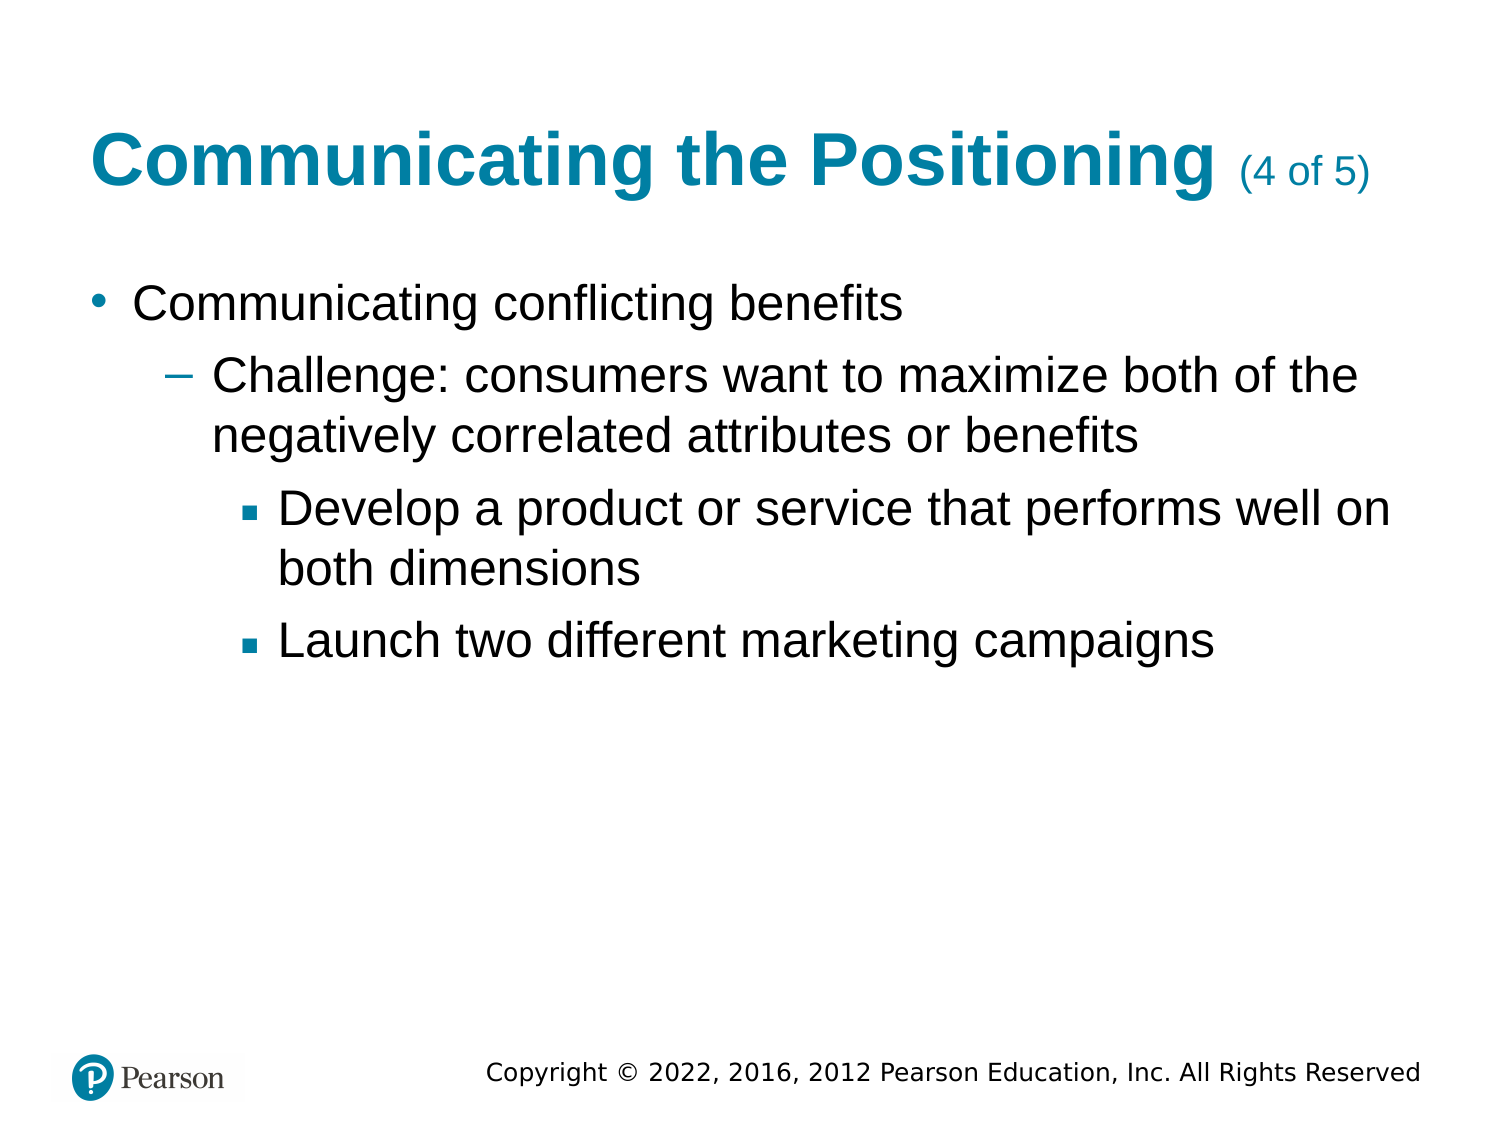

# Communicating the Positioning (4 of 5)
Communicating conflicting benefits
Challenge: consumers want to maximize both of the negatively correlated attributes or benefits
Develop a product or service that performs well on both dimensions
Launch two different marketing campaigns